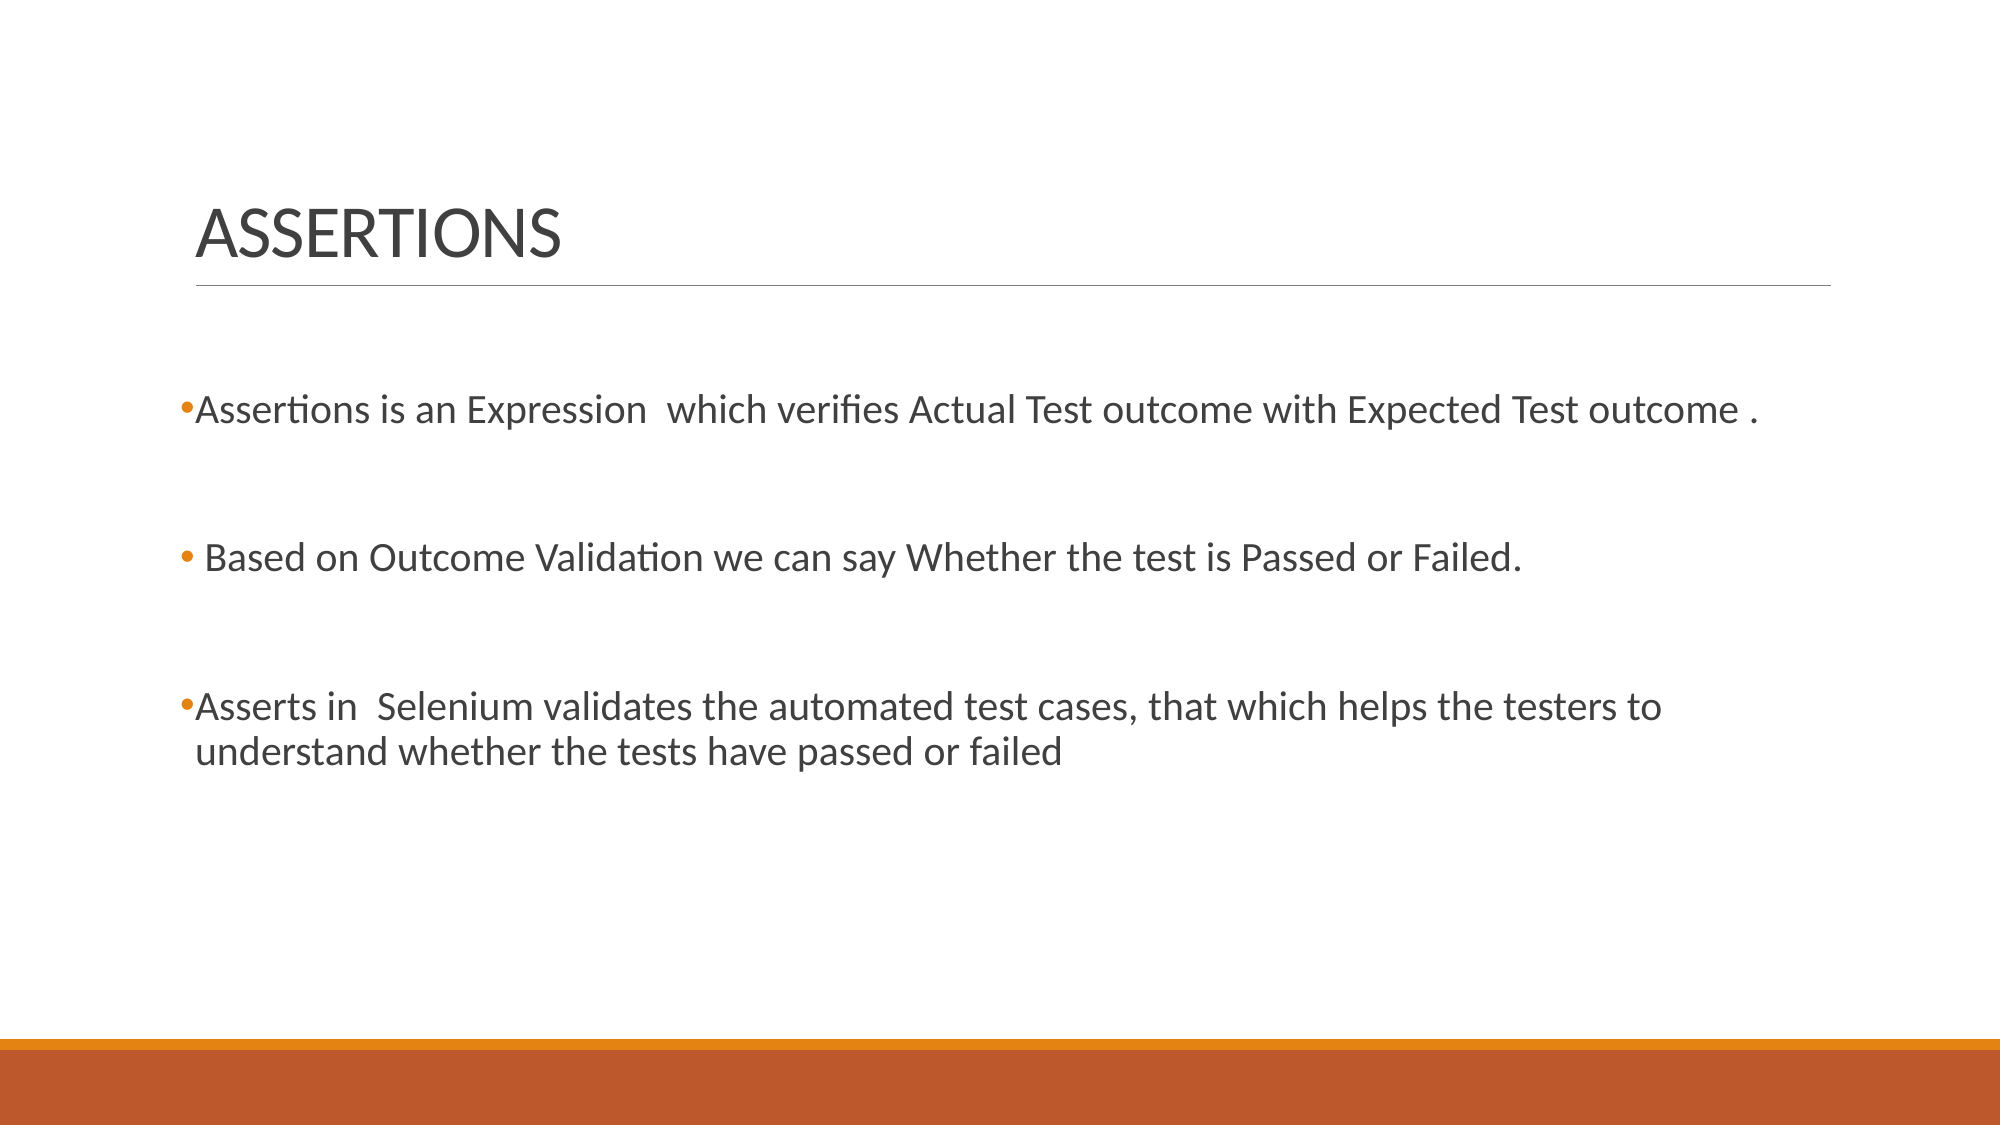

# ASSERTIONS
Assertions is an Expression  which verifies Actual Test outcome with Expected Test outcome .

 Based on Outcome Validation we can say Whether the test is Passed or Failed.

Asserts in  Selenium validates the automated test cases, that which helps the testers to understand whether the tests have passed or failed